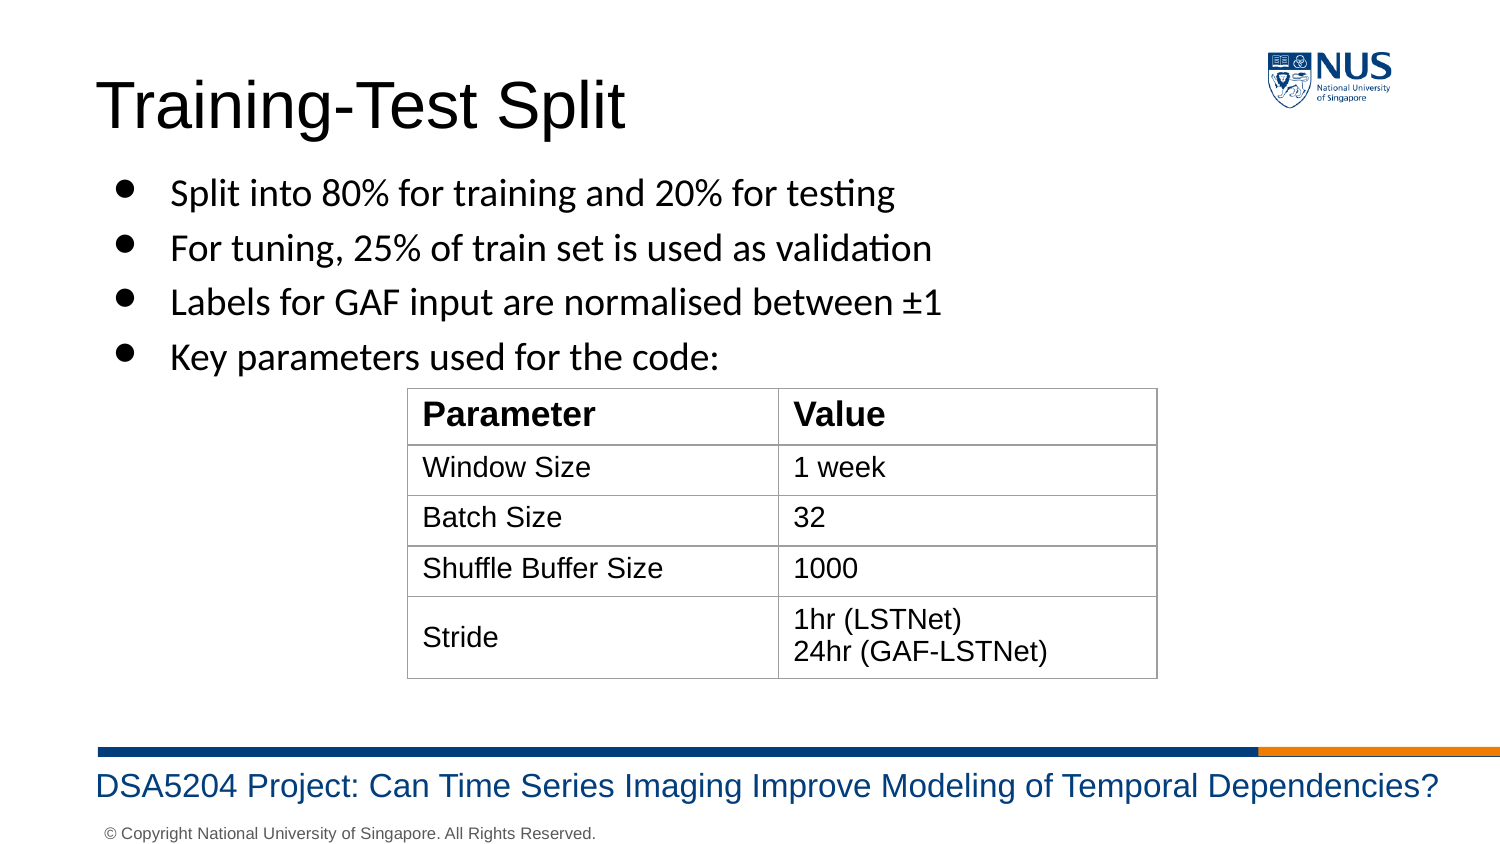

Training-Test Split

Split into 80% for training and 20% for testing
For tuning, 25% of train set is used as validation
Labels for GAF input are normalised between ±1
Key parameters used for the code:

| Parameter | Value |
| --- | --- |
| Window Size | 1 week |
| Batch Size | 32 |
| Shuffle Buffer Size | 1000 |
| Stride | 1hr (LSTNet) 24hr (GAF-LSTNet) |
DSA5204 Project: Can Time Series Imaging Improve Modeling of Temporal Dependencies?